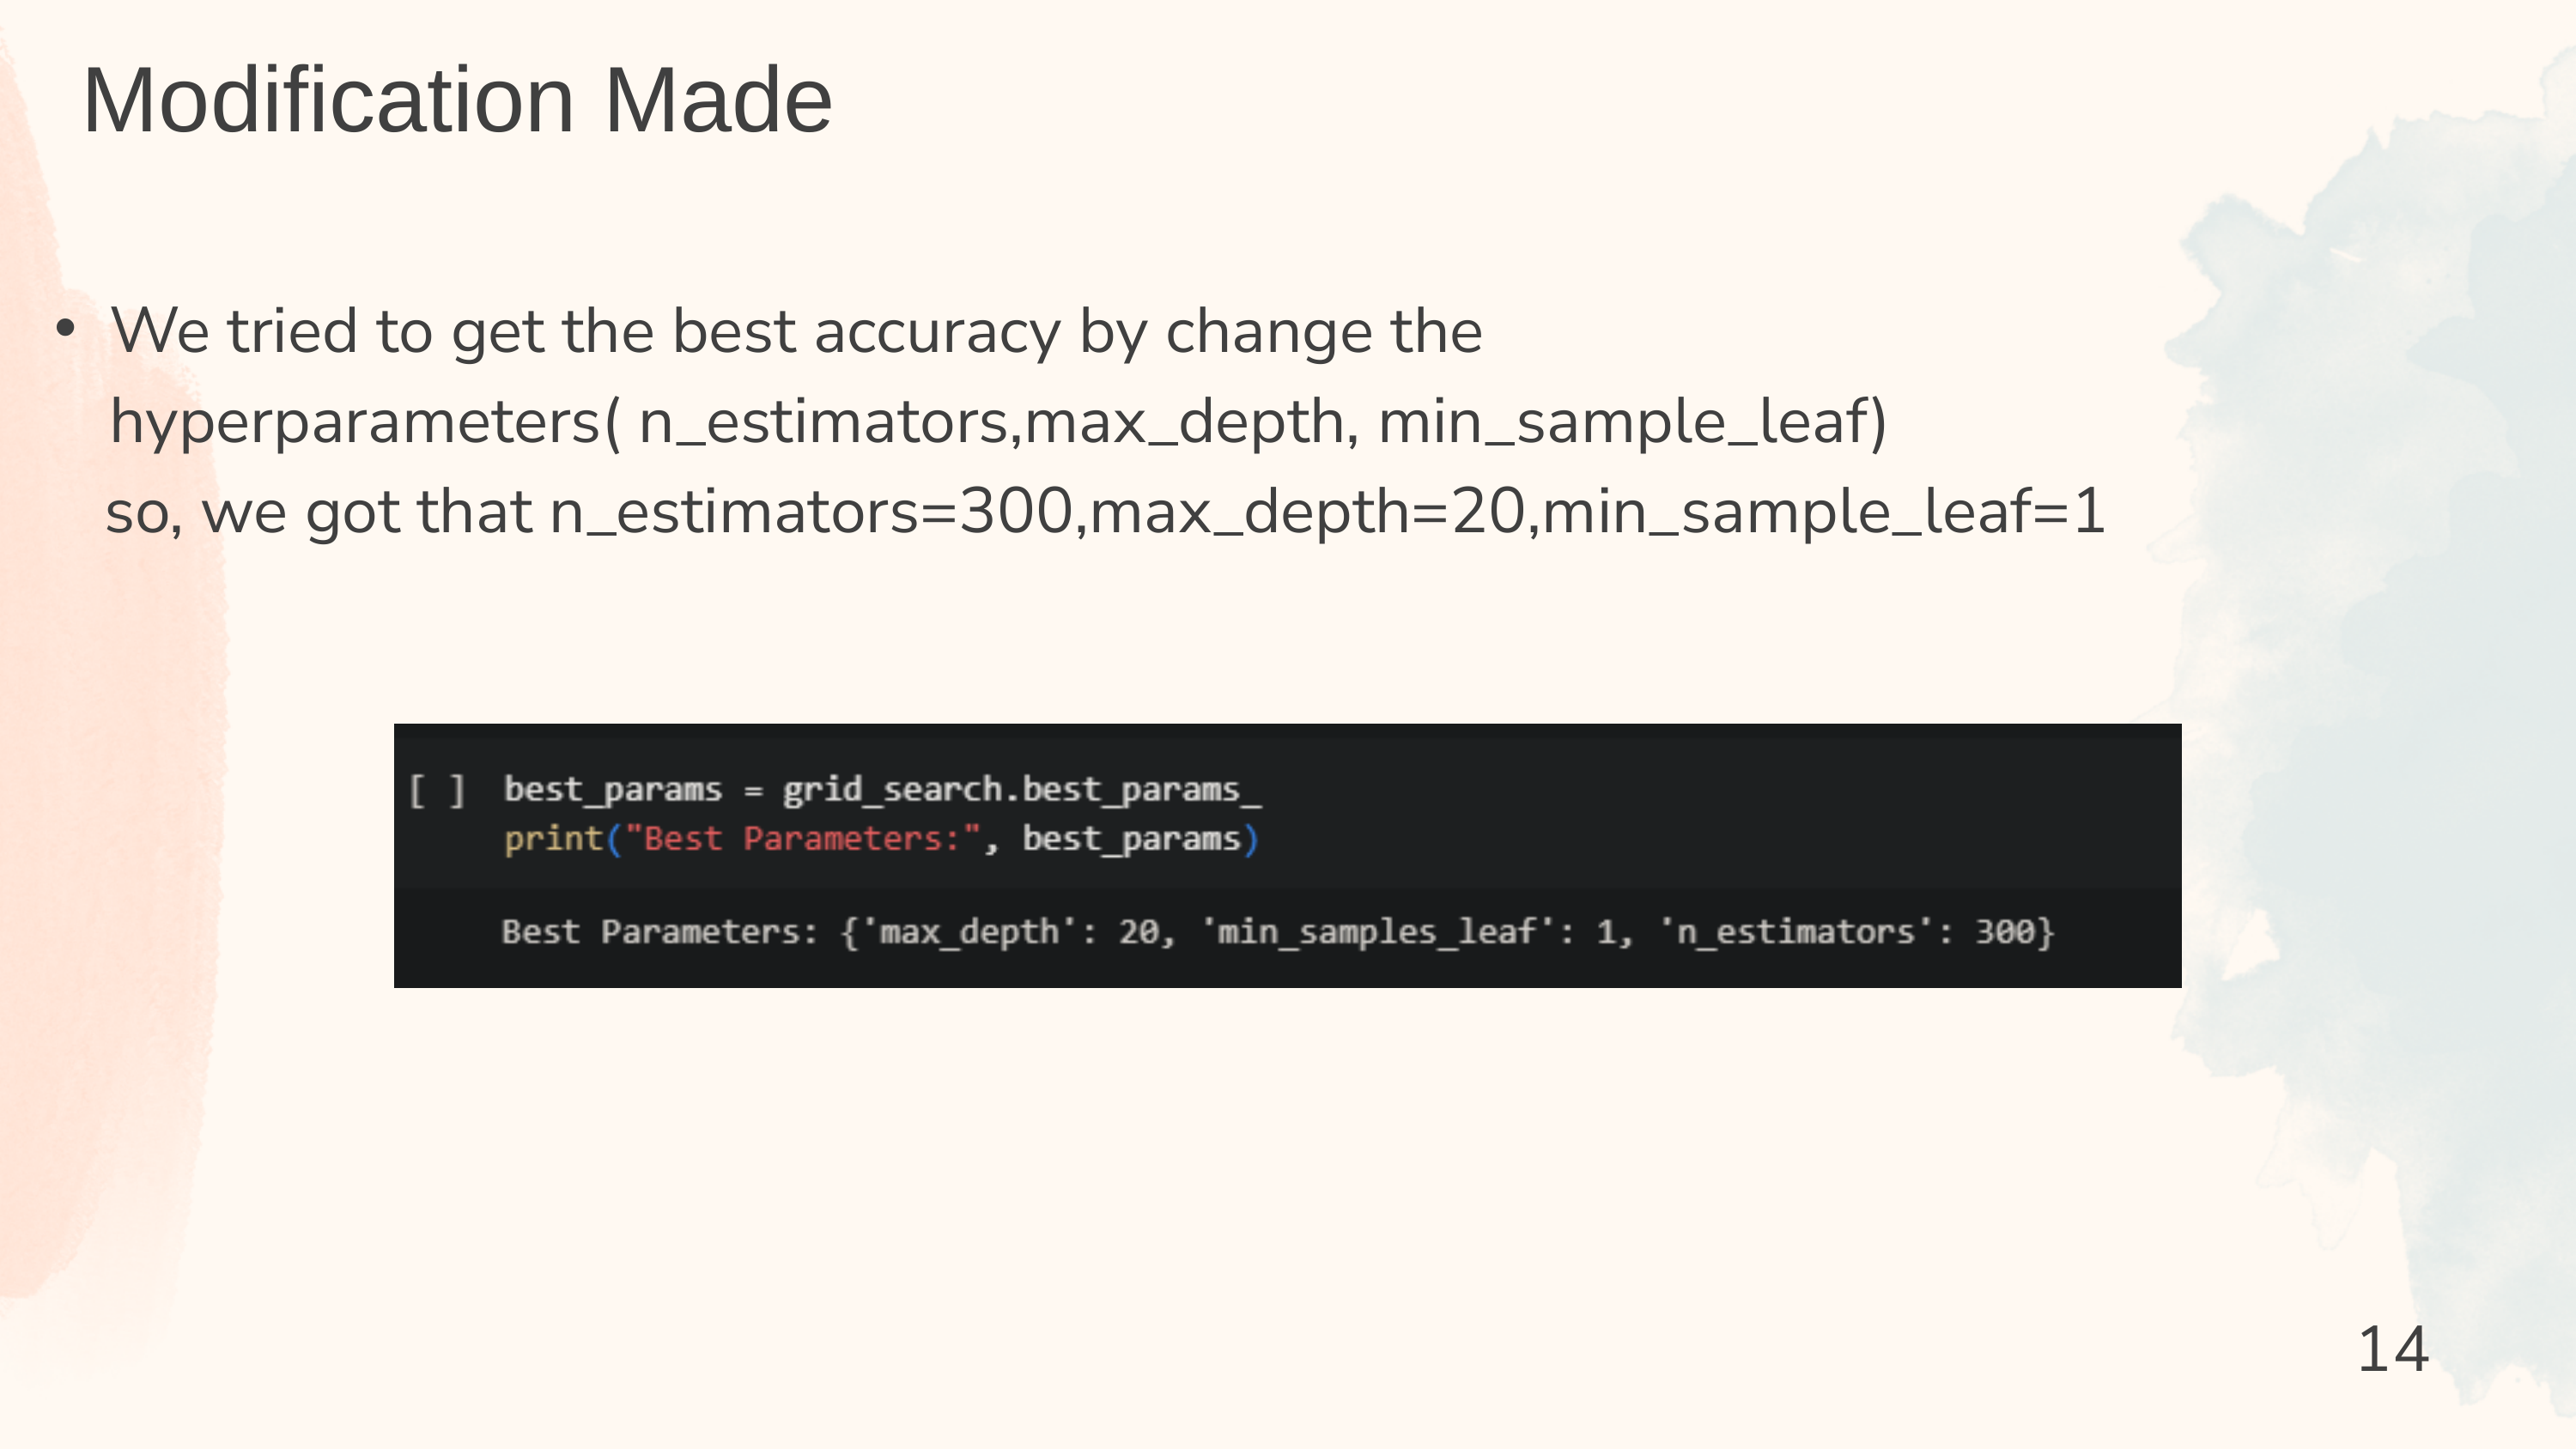

Modification Made
We tried to get the best accuracy by change the hyperparameters( n_estimators,max_depth, min_sample_leaf)
so, we got that n_estimators=300,max_depth=20,min_sample_leaf=1

14